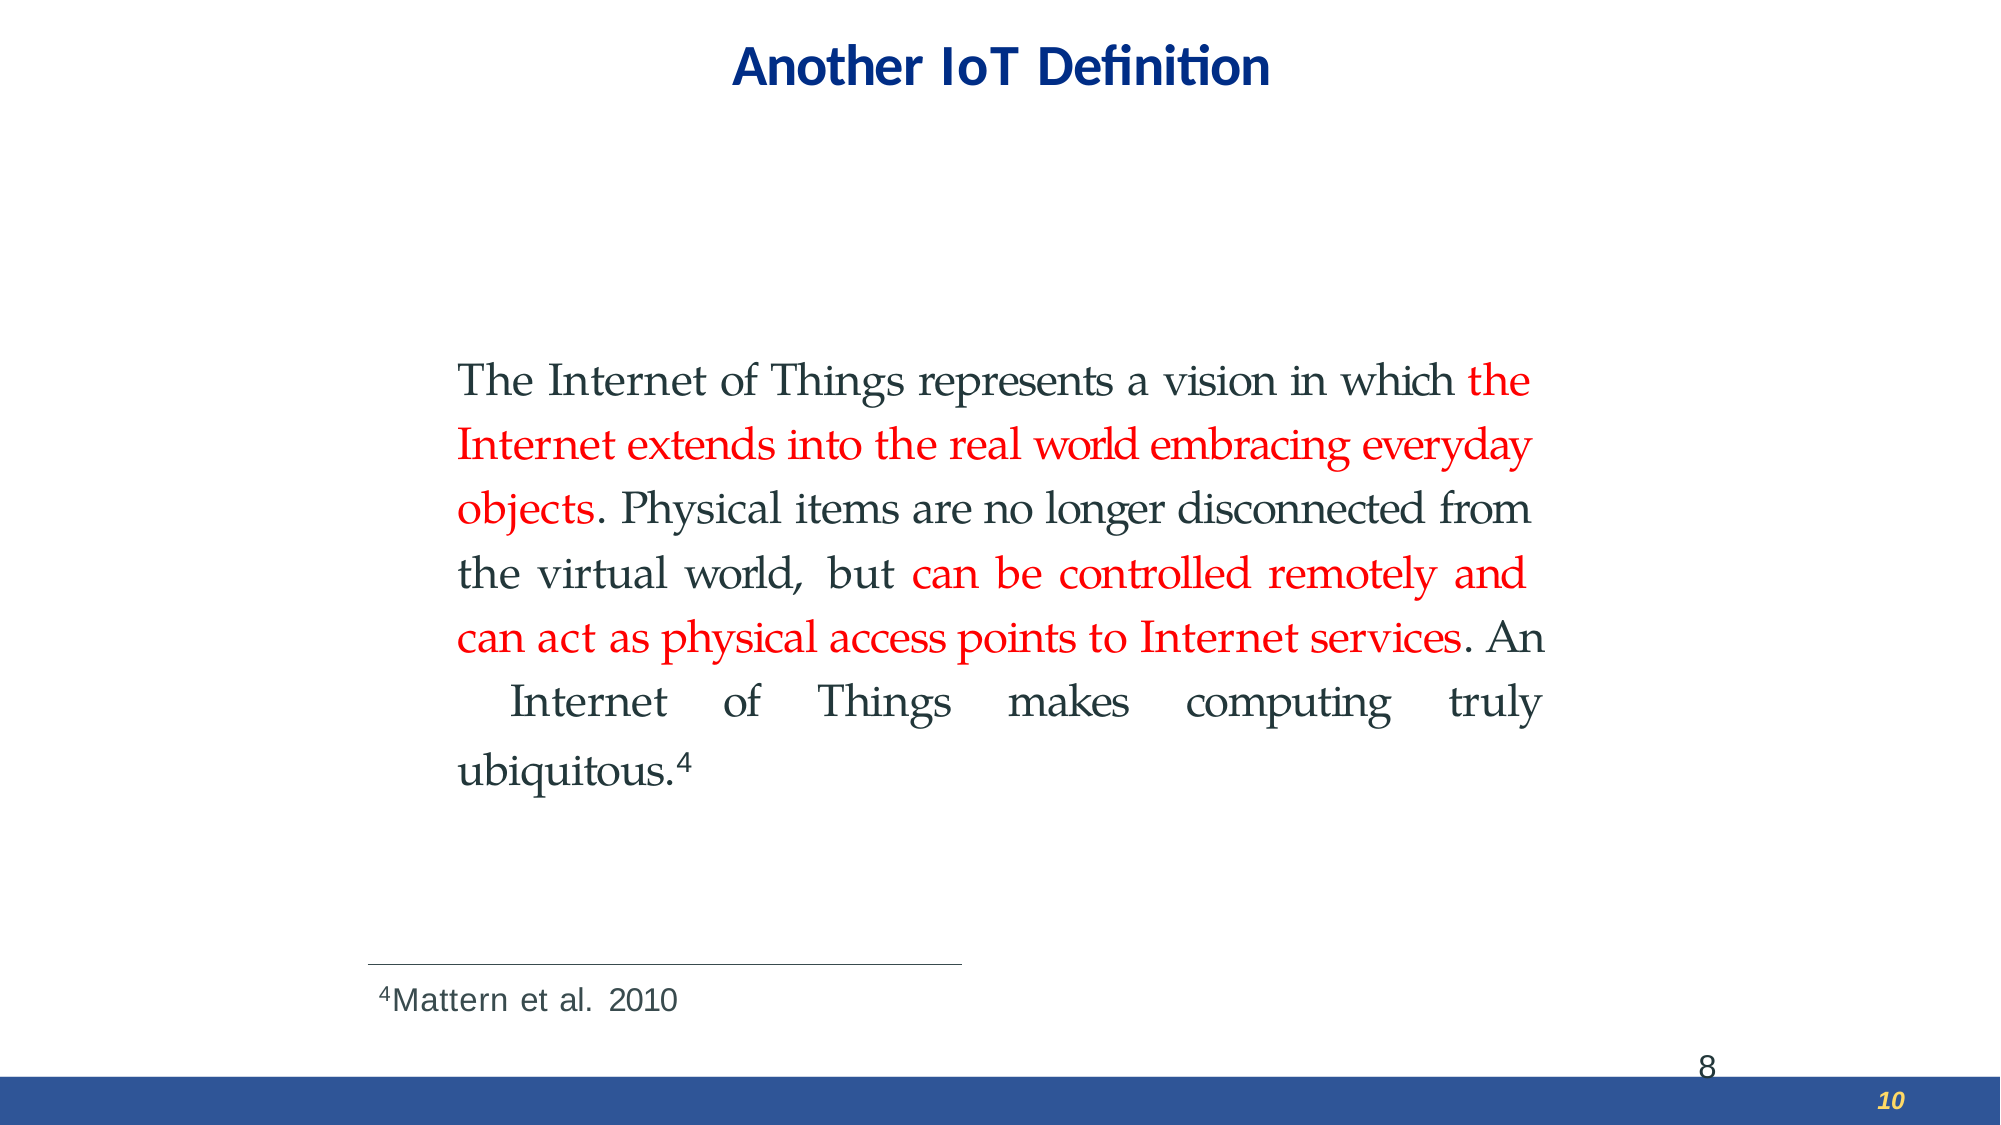

# Another IoT Definition
The Internet of Things represents a vision in which the  Internet extends into the real world embracing everyday  objects. Physical items are no longer disconnected from  the virtual world, but can be controlled remotely and  can act as physical access points to Internet services. An  Internet of Things makes computing truly ubiquitous.4
4Mattern et al. 2010

8